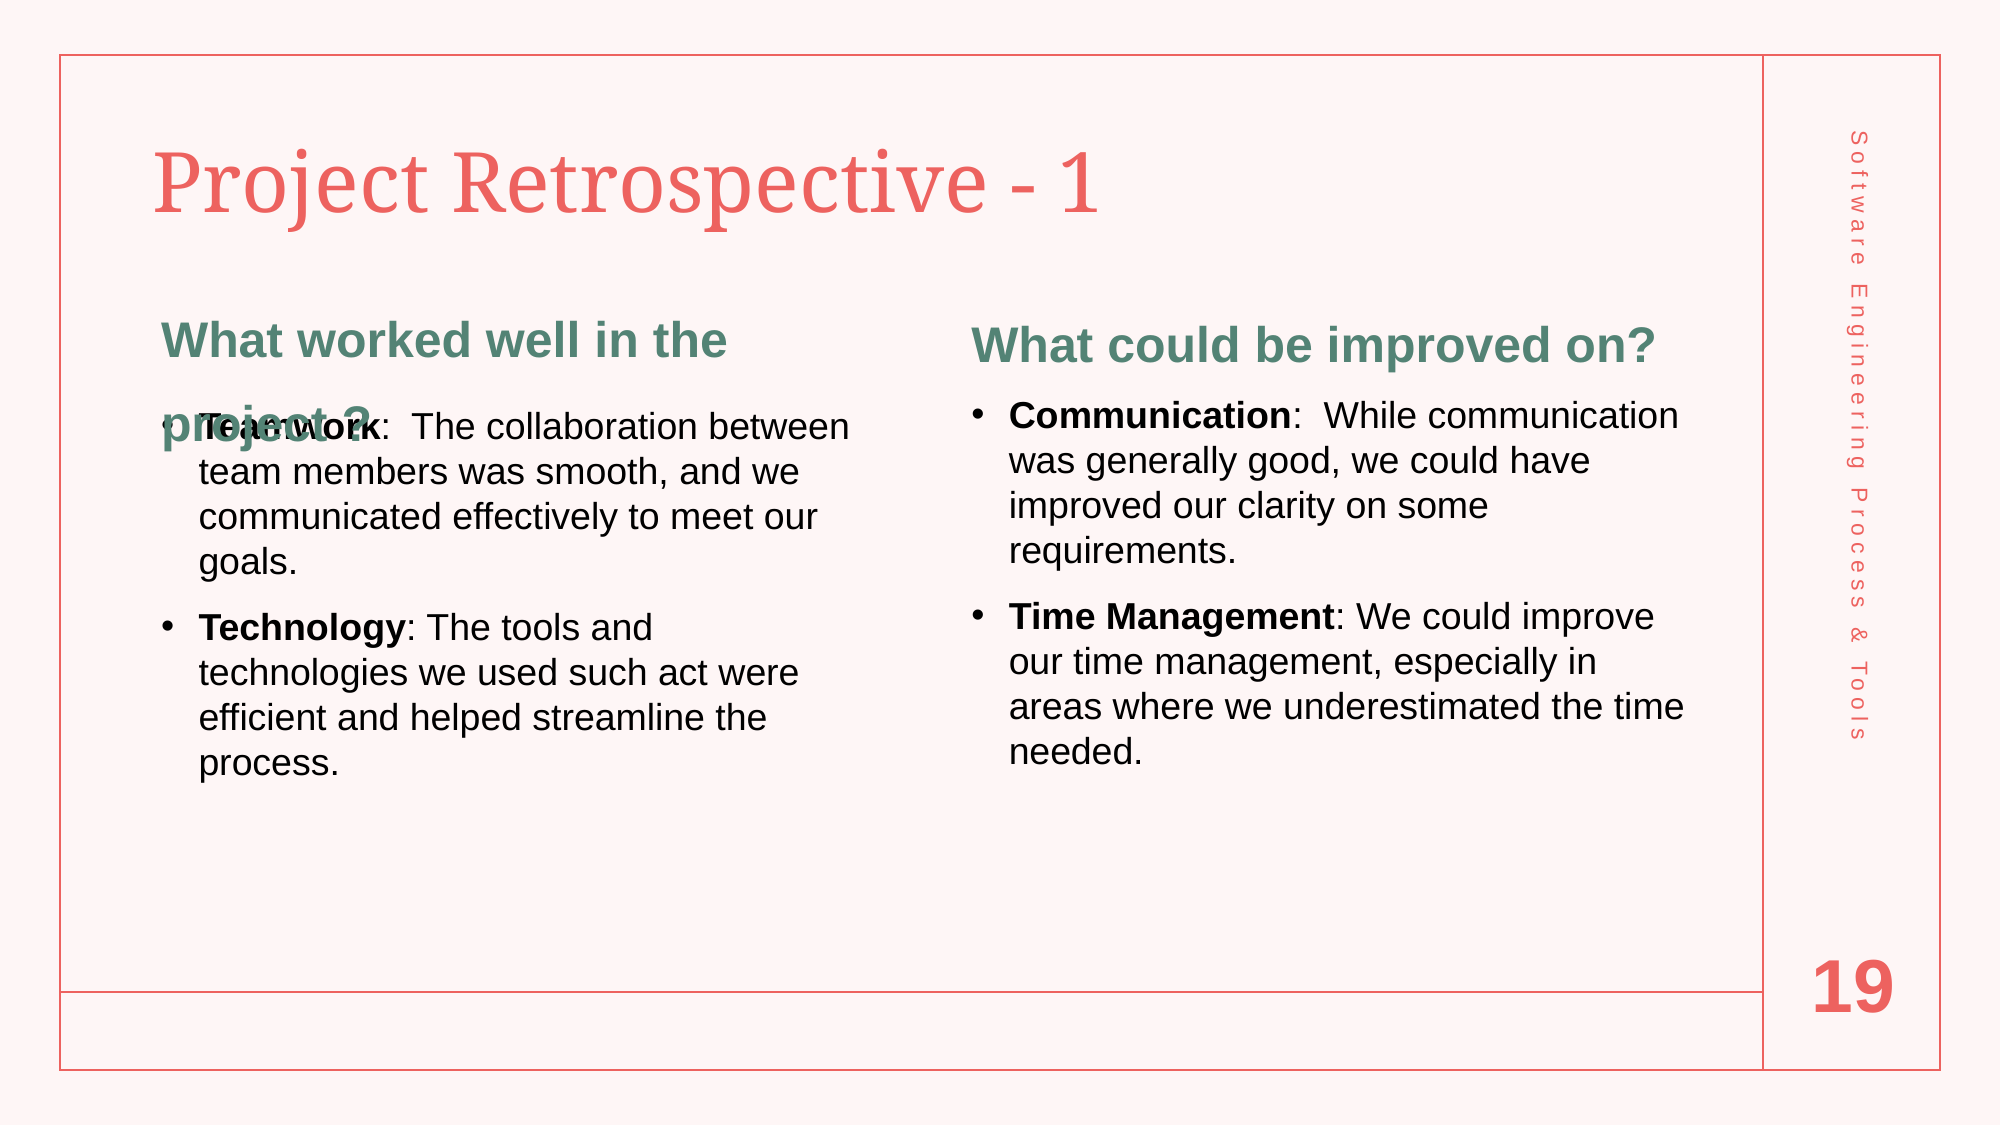

# Project Retrospective - 1

What worked well in the project ?
What could be improved on?
Communication:  While communication was generally good, we could have improved our clarity on some requirements.
Time Management: We could improve our time management, especially in areas where we underestimated the time needed.

Teamwork:  The collaboration between team members was smooth, and we communicated effectively to meet our goals.
Technology: The tools and technologies we used such act were efficient and helped streamline the process.

Software Engineering Process & Tools

19